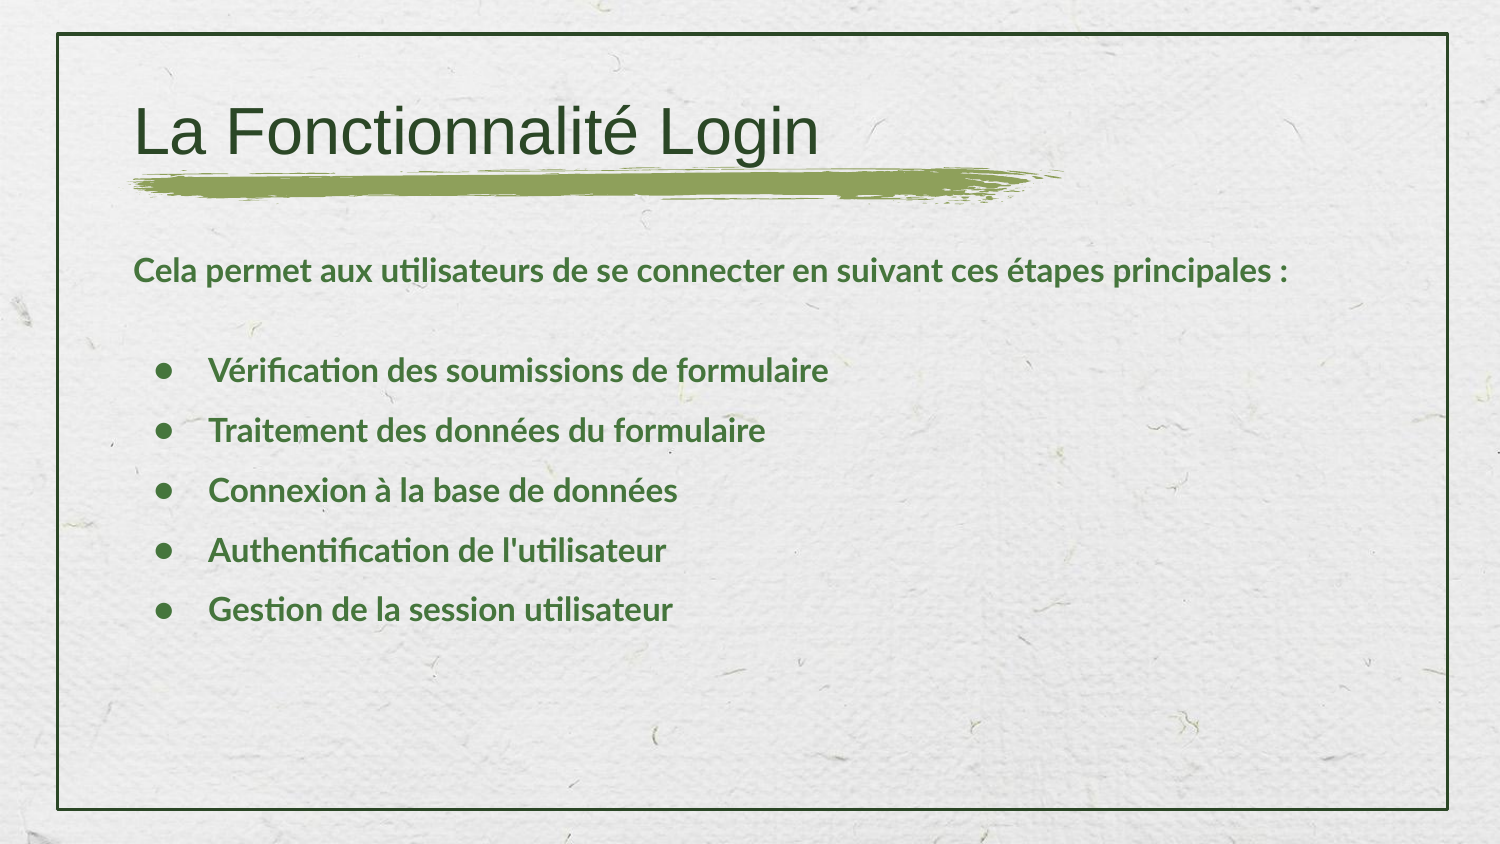

# La Fonctionnalité Login

Cela permet aux utilisateurs de se connecter en suivant ces étapes principales :

Vérification des soumissions de formulaire
Traitement des données du formulaire
Connexion à la base de données
Authentification de l'utilisateur
Gestion de la session utilisateur